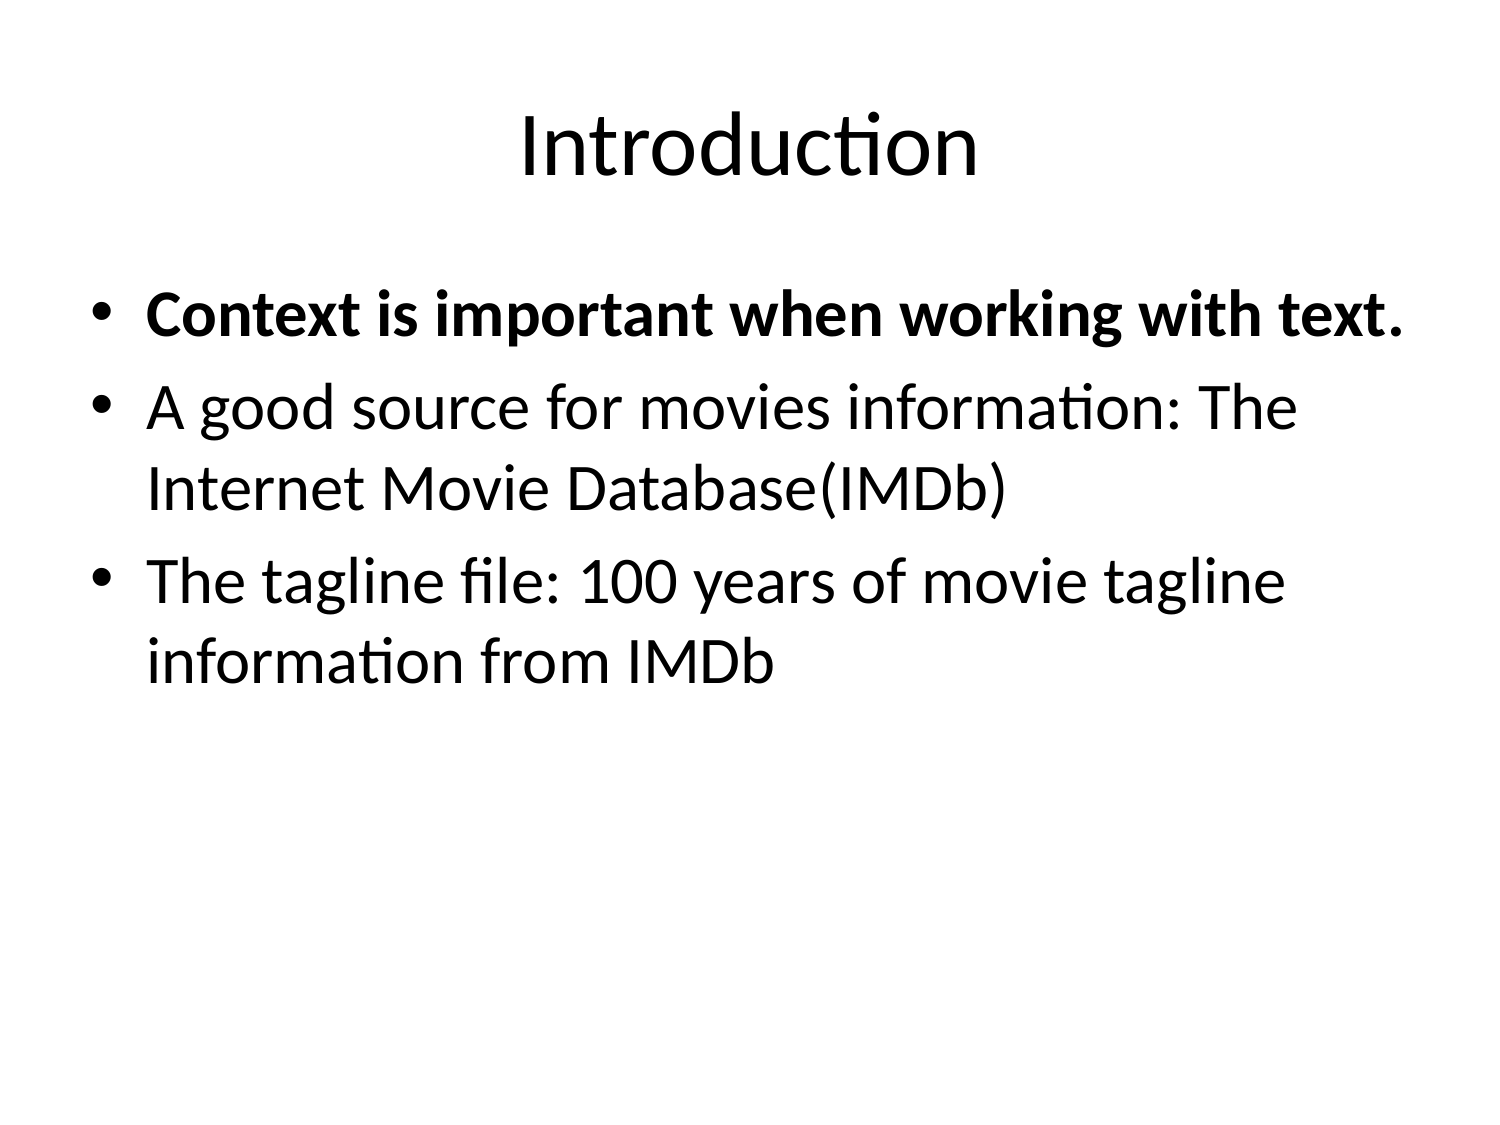

# Introduction
Context is important when working with text.
A good source for movies information: The Internet Movie Database(IMDb)
The tagline file: 100 years of movie tagline information from IMDb